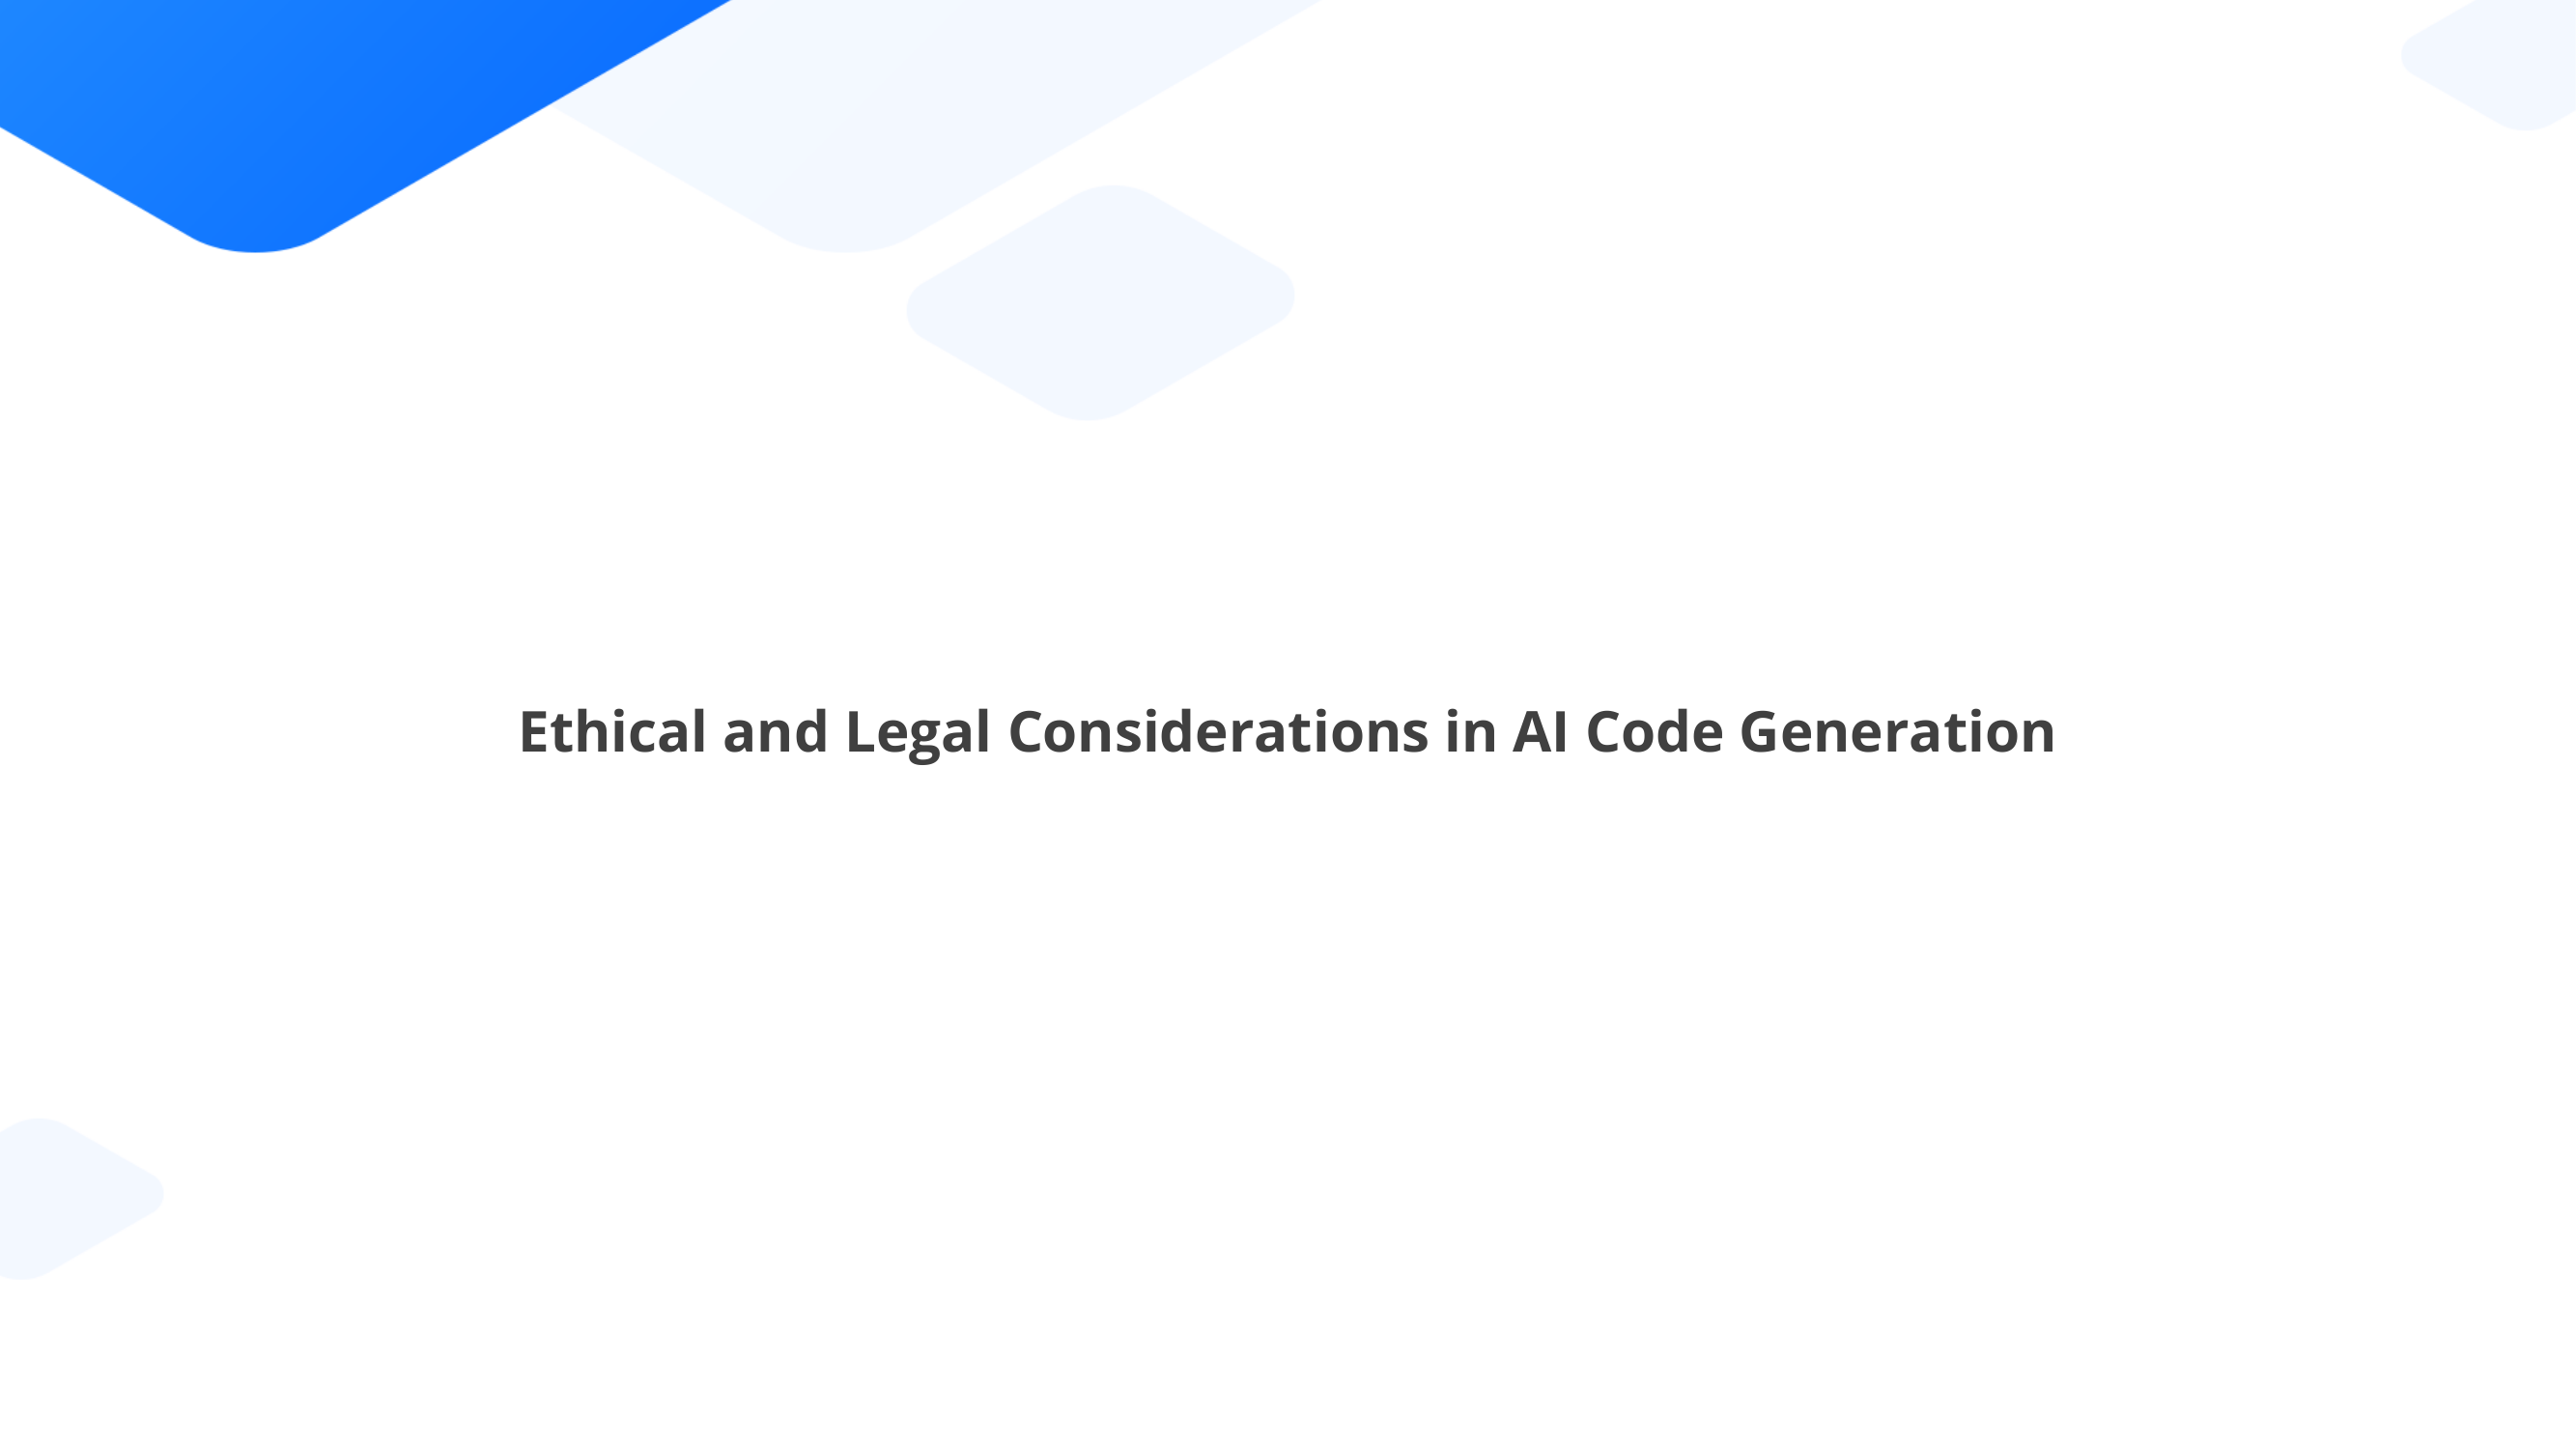

Ethical and Legal Considerations in AI Code Generation